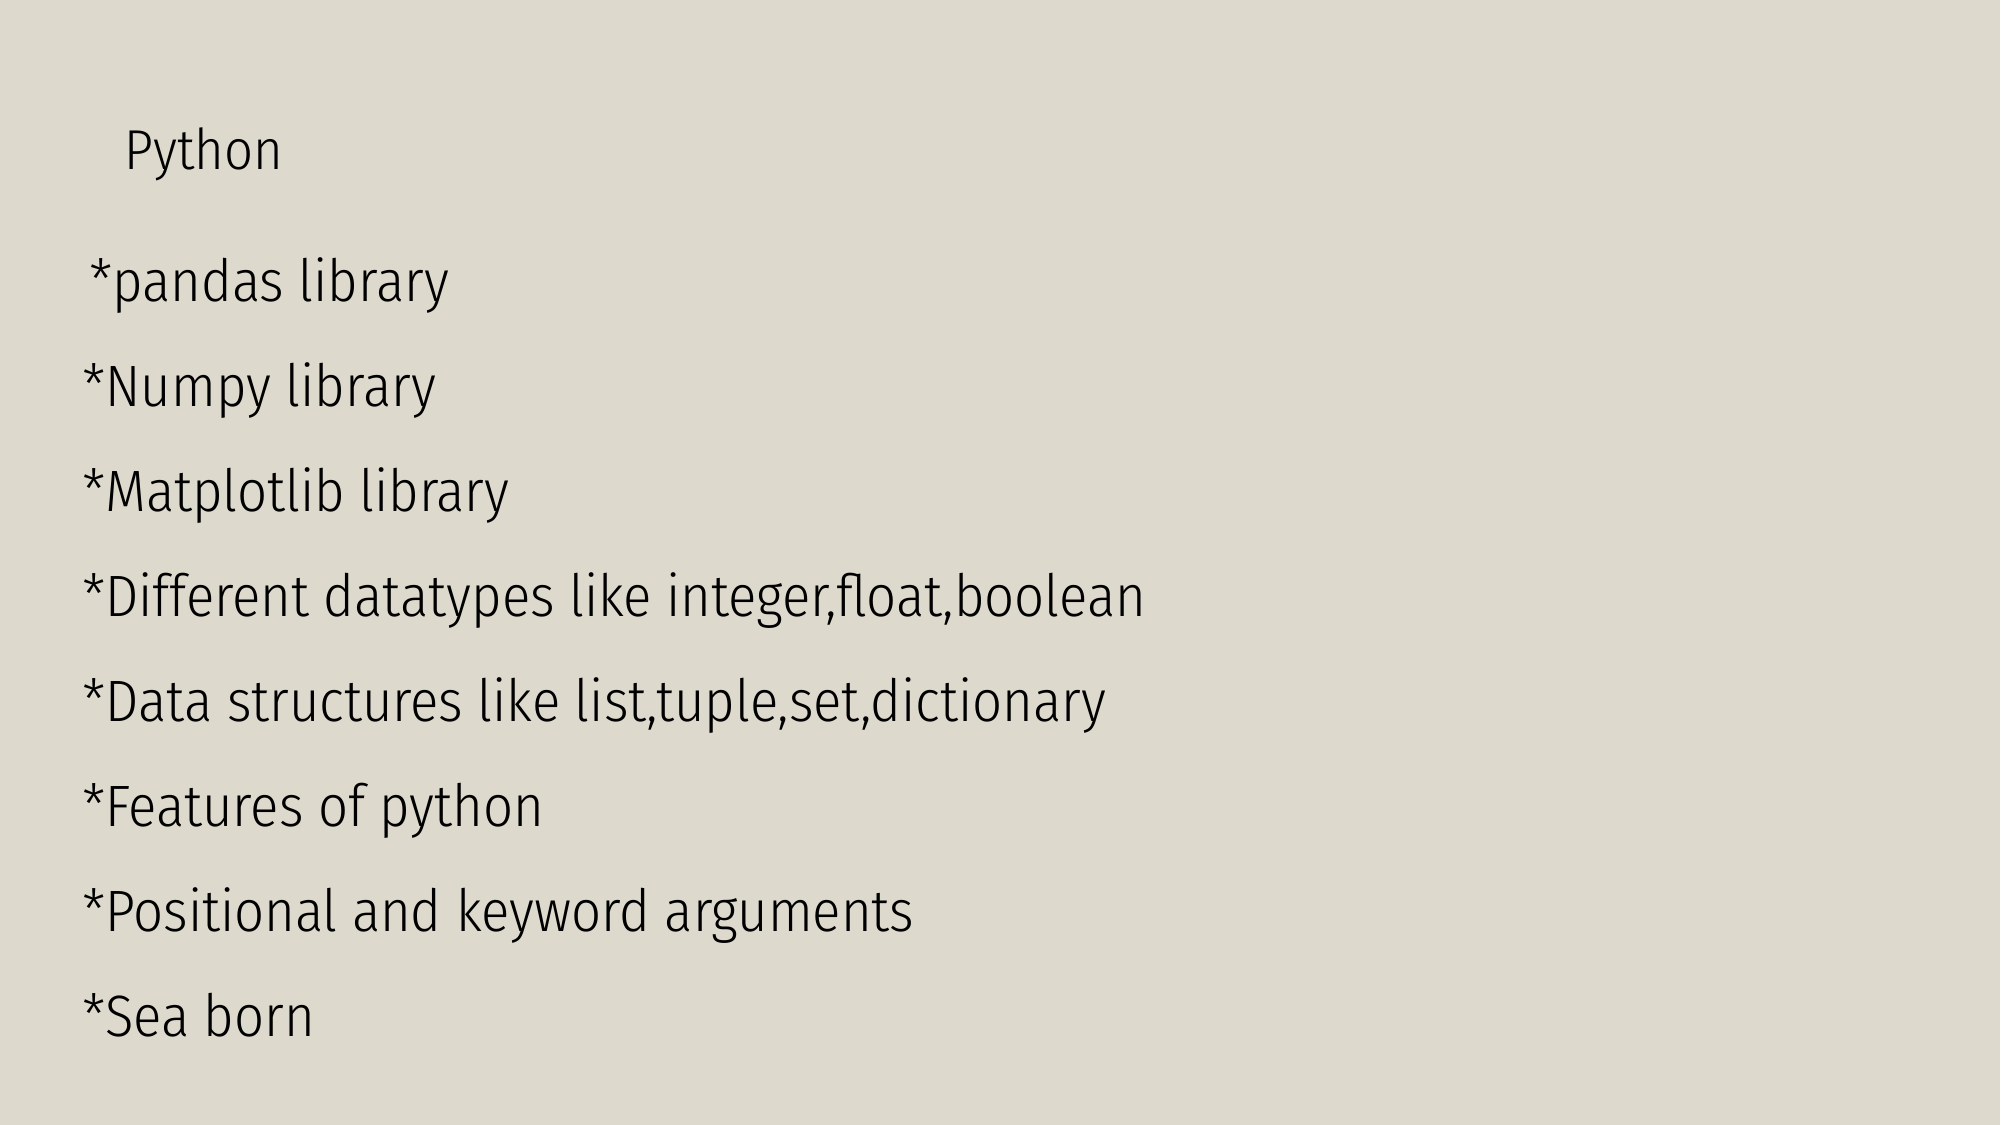

Python
 *pandas library
*Numpy library
*Matplotlib library
*Different datatypes like integer,float,boolean
*Data structures like list,tuple,set,dictionary
*Features of python
*Positional and keyword arguments
*Sea born